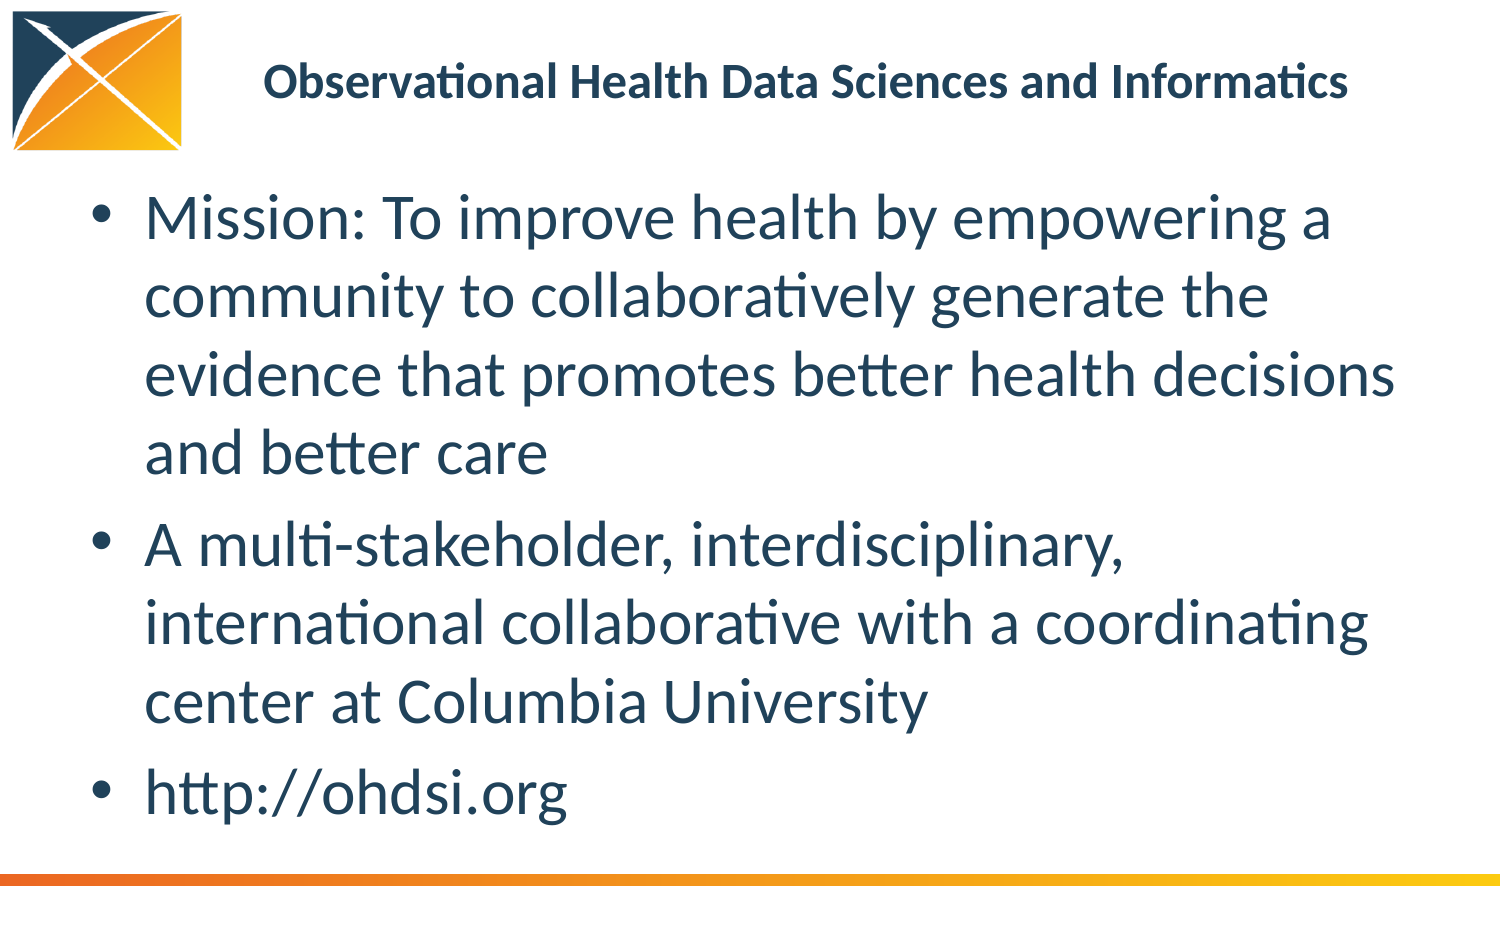

# Observational Health Data Sciences and Informatics
Mission: To improve health by empowering a community to collaboratively generate the evidence that promotes better health decisions and better care
A multi-stakeholder, interdisciplinary, international collaborative with a coordinating center at Columbia University
http://ohdsi.org